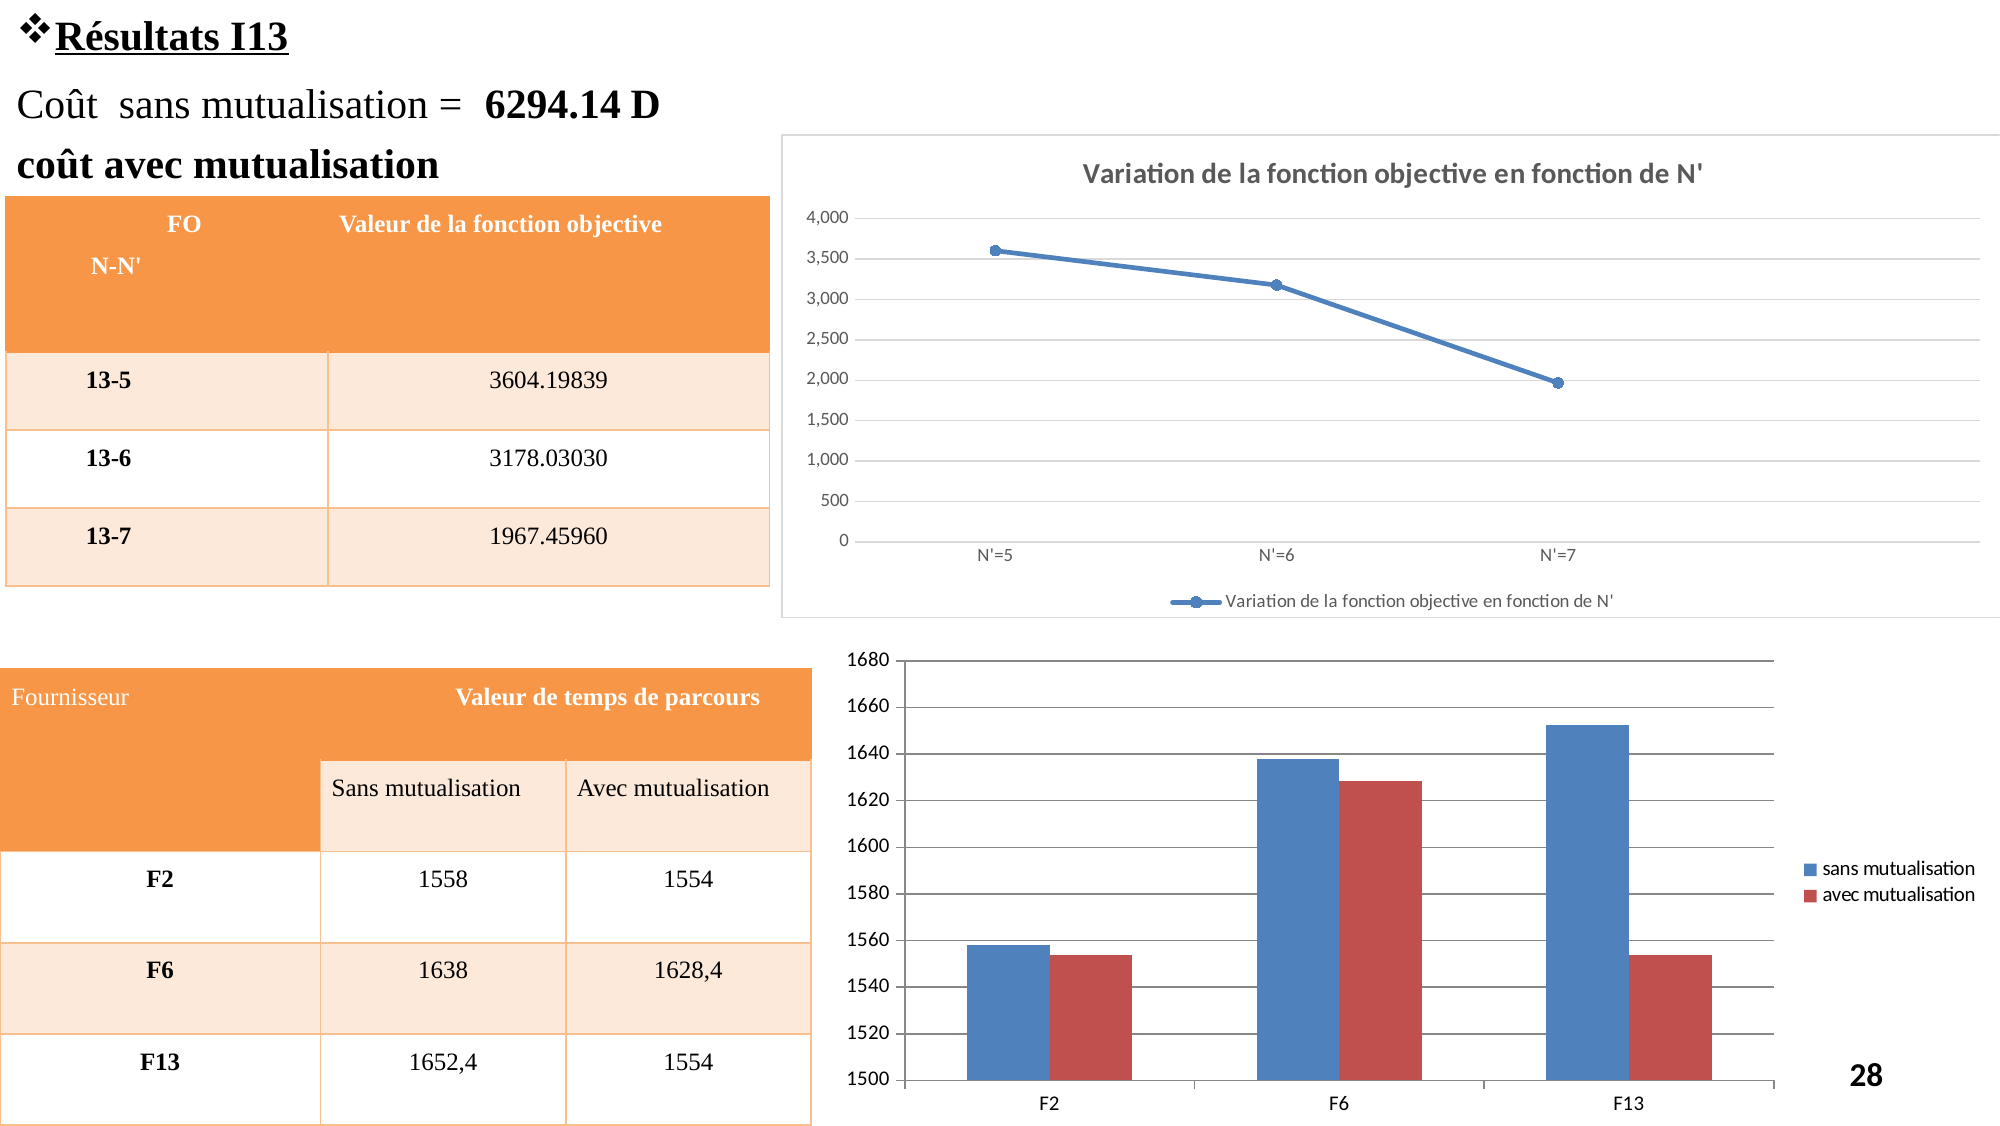

Résultats I13
Coût  sans mutualisation =  6294.14 D
coût avec mutualisation

### Chart: Variation de la fonction objective en fonction de N'

| Category | Variation de la fonction objective en fonction de N' |
|---|---|
| N'=5 | 3604.19839 |
| N'=6 | 3178.0303 |
| N'=7 | 1967.4596000000001 |
| FO N-N' | Valeur de la fonction objective |
| --- | --- |
| 13-5 | 3604.19839 |
| 13-6 | 3178.03030 |
| 13-7 | 1967.45960 |

### Chart

| Category | sans mutualisation  | avec mutualisation  |
|---|---|---|
| F2 | 1558.0 | 1554.0 |
| F6 | 1638.0 | 1628.4 |
| F13 | 1652.4 | 1554.0 |
| Fournisseur | Valeur de temps de parcours |  |
| --- | --- | --- |
|  | Sans mutualisation | Avec mutualisation |
| F2 | 1558 | 1554 |
| F6 | 1638 | 1628,4 |
| F13 | 1652,4 | 1554 |
28